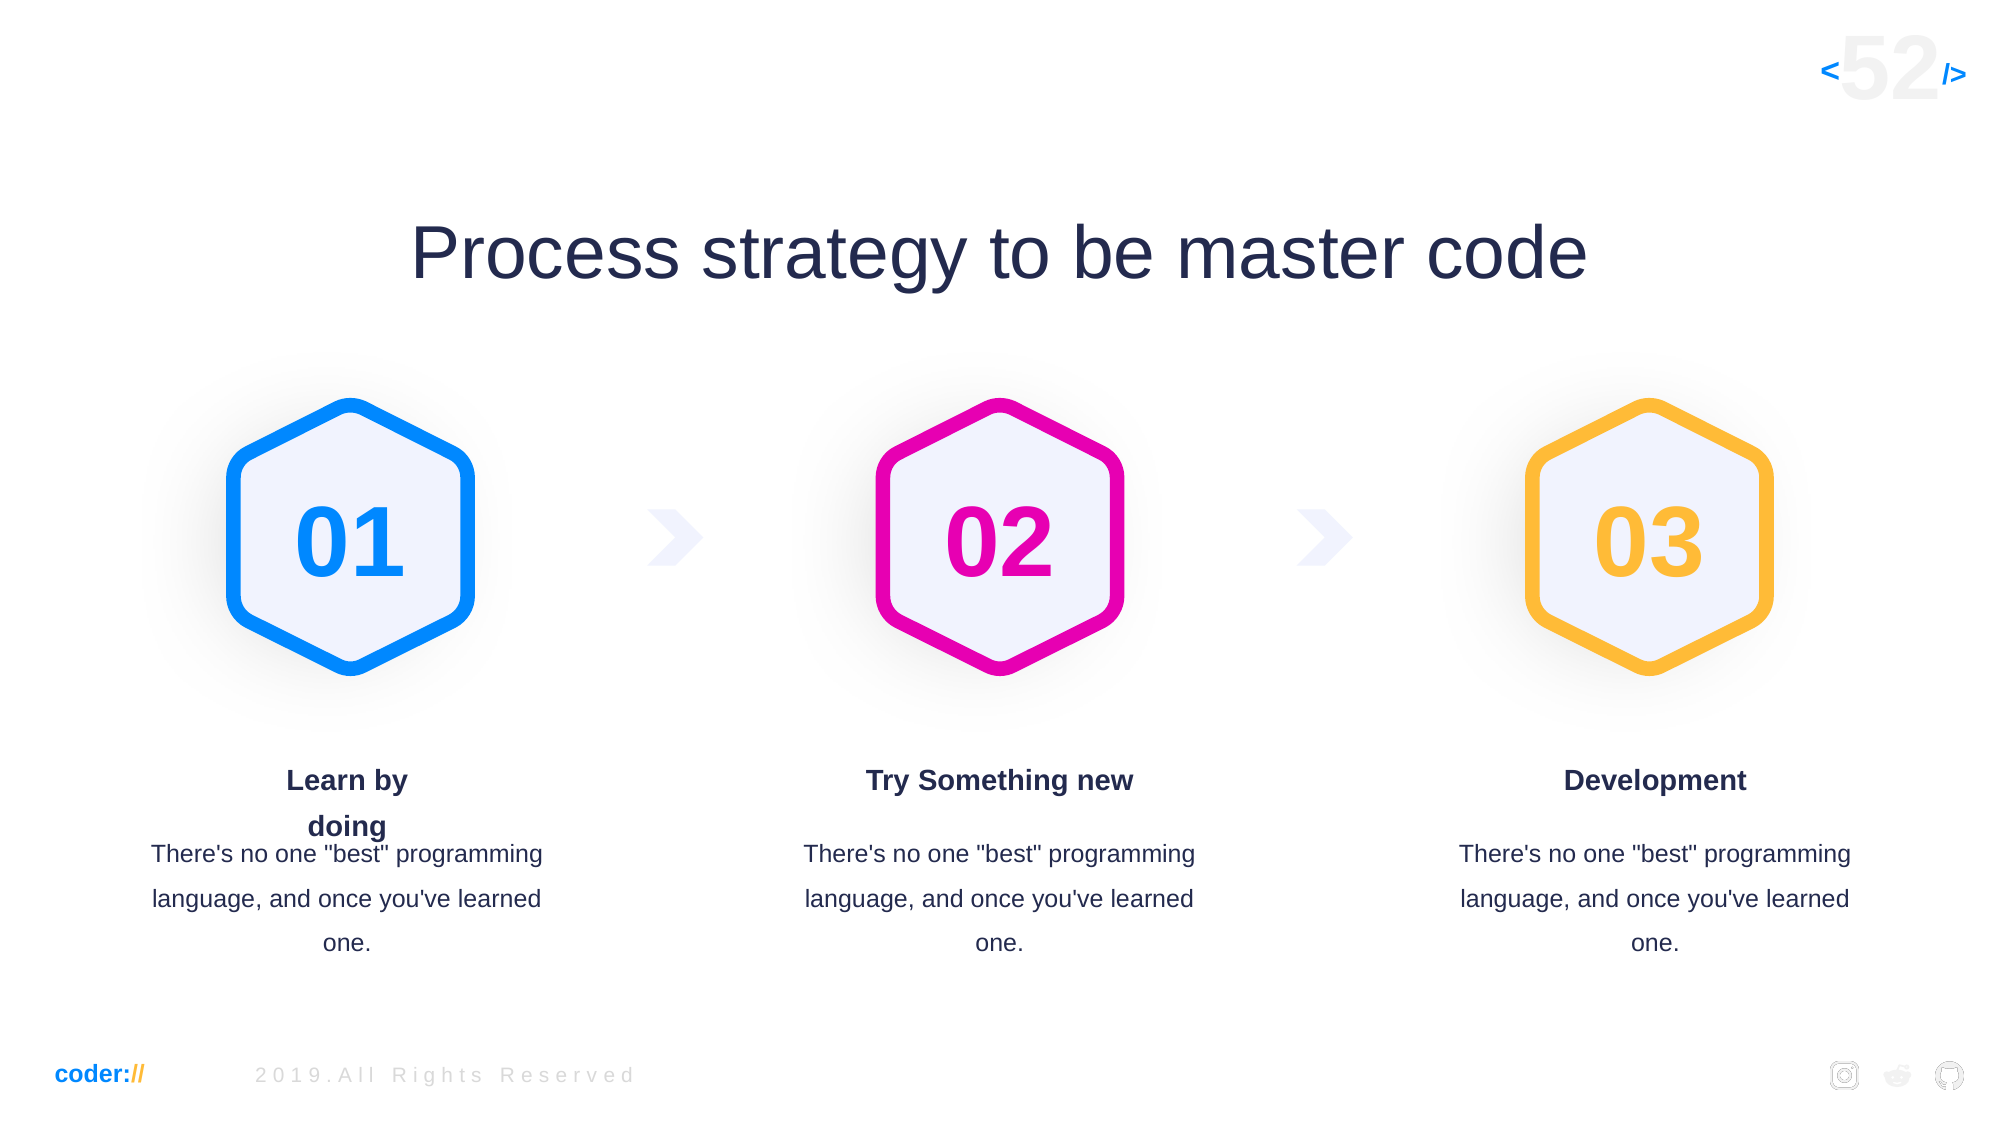

Process strategy to be master code

01
02
03

Learn by doing
Try Something new
Development
There's no one "best" programming language, and once you've learned one.
There's no one "best" programming language, and once you've learned one.
There's no one "best" programming language, and once you've learned one.